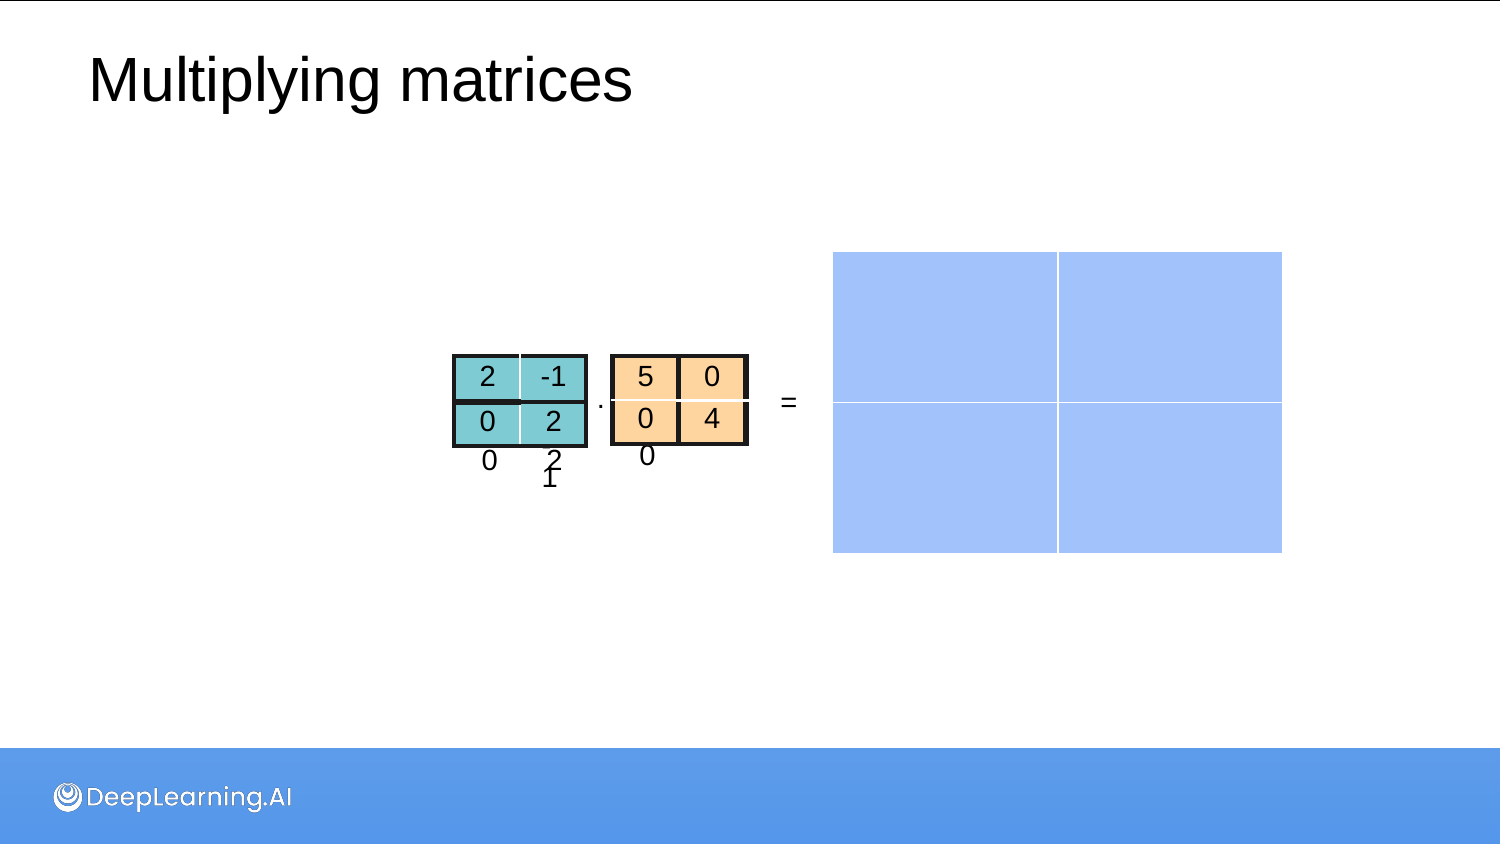

# Multiplying matrices
|  |  |
| --- | --- |
|  |  |
| 2 | -1 |
| --- | --- |
| 0 | 2 |
| 5 | 0 |
| --- | --- |
| 0 | 4 |
22
-1-1
55
0
0
.
=
00
4
4
00
22